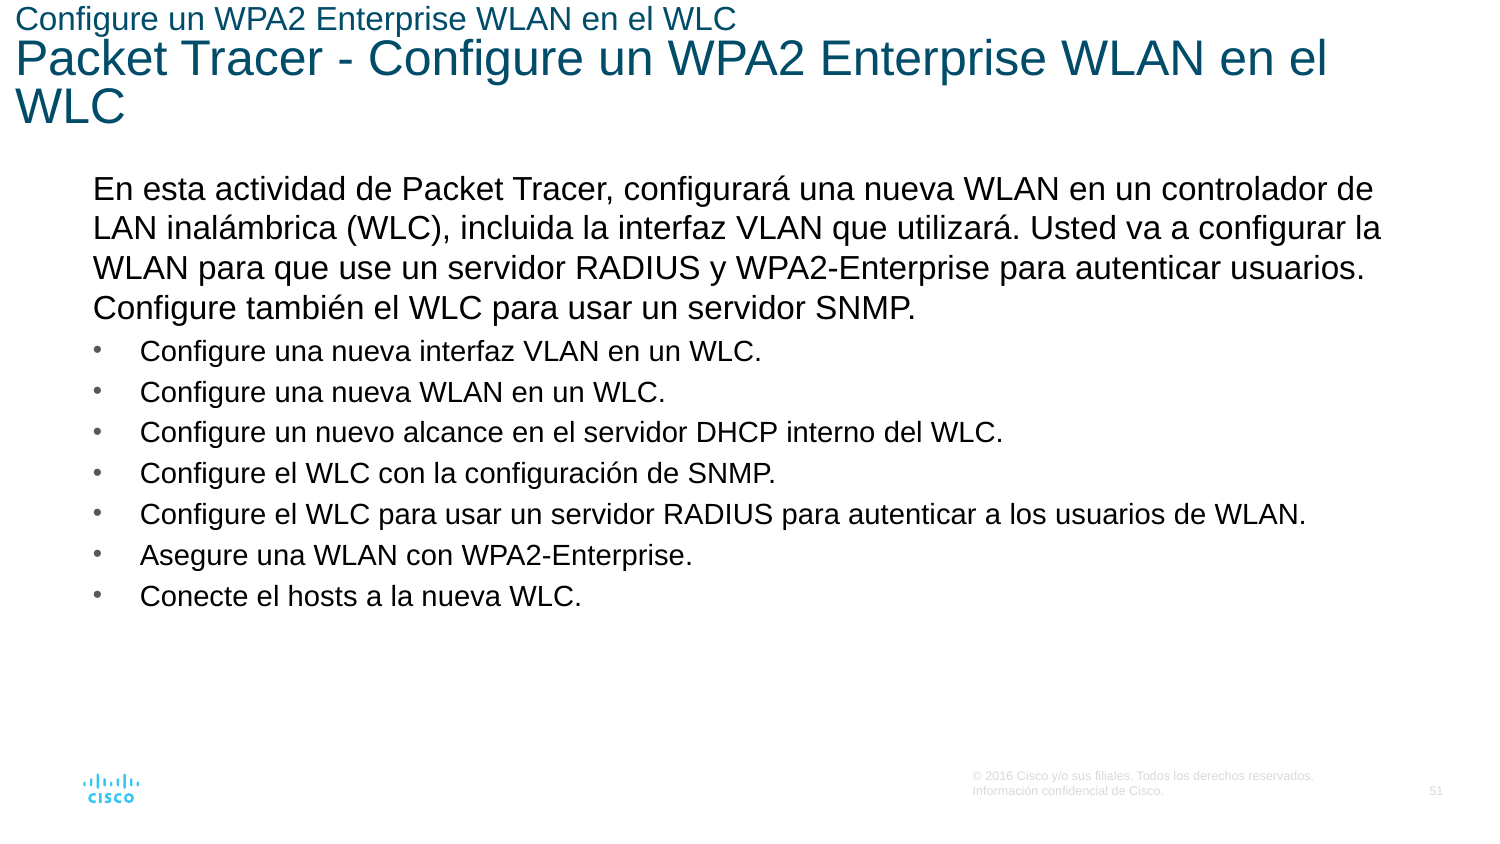

# Configure un WPA2 Enterprise WLAN en el WLC Packet Tracer - Configure un WPA2 Enterprise WLAN en el WLC
En esta actividad de Packet Tracer, configurará una nueva WLAN en un controlador de LAN inalámbrica (WLC), incluida la interfaz VLAN que utilizará. Usted va a configurar la WLAN para que use un servidor RADIUS y WPA2-Enterprise para autenticar usuarios. Configure también el WLC para usar un servidor SNMP.
Configure una nueva interfaz VLAN en un WLC.
Configure una nueva WLAN en un WLC.
Configure un nuevo alcance en el servidor DHCP interno del WLC.
Configure el WLC con la configuración de SNMP.
Configure el WLC para usar un servidor RADIUS para autenticar a los usuarios de WLAN.
Asegure una WLAN con WPA2-Enterprise.
Conecte el hosts a la nueva WLC.